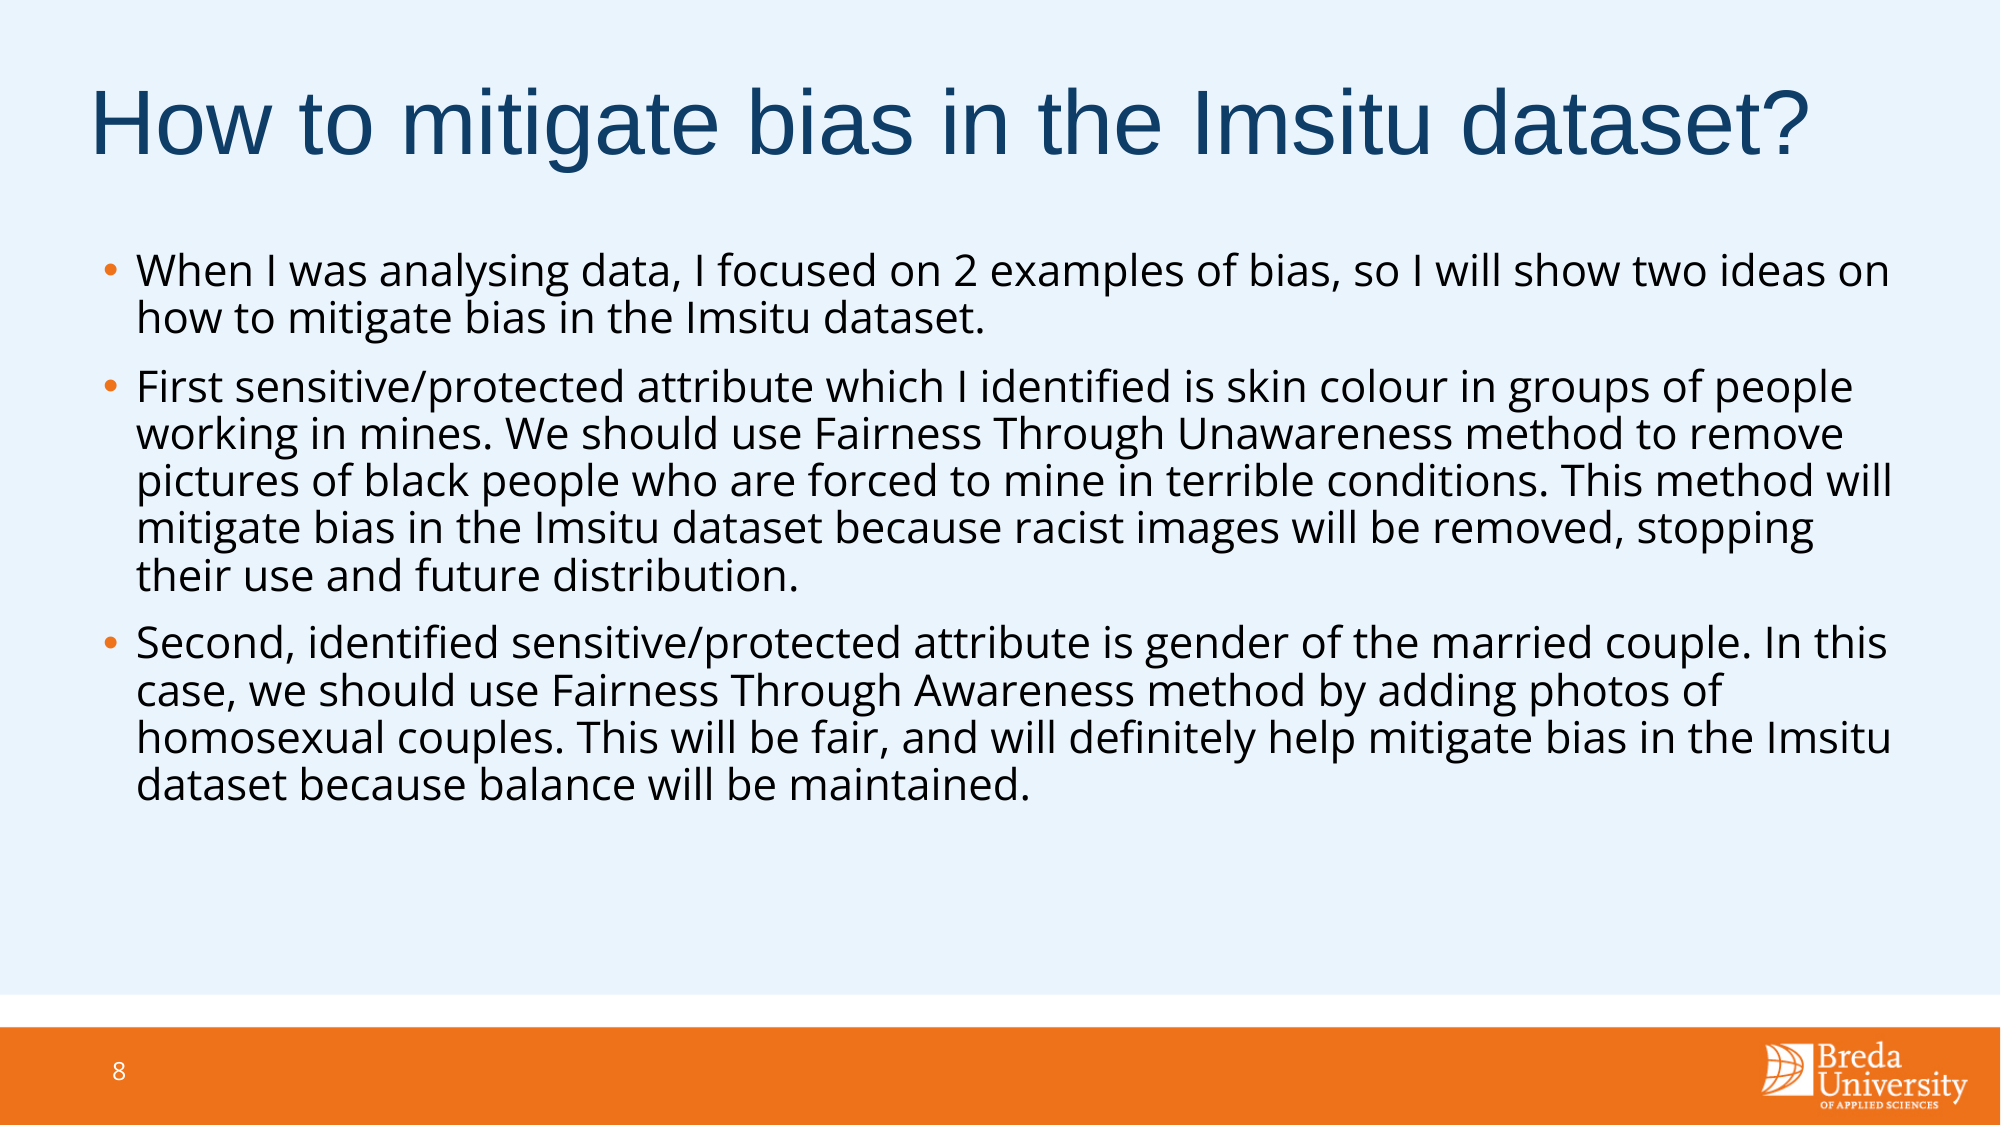

# How to mitigate bias in the Imsitu dataset?
When I was analysing data, I focused on 2 examples of bias, so I will show two ideas on how to mitigate bias in the Imsitu dataset.
First sensitive/protected attribute which I identified is skin colour in groups of people working in mines. We should use Fairness Through Unawareness method to remove pictures of black people who are forced to mine in terrible conditions. This method will mitigate bias in the Imsitu dataset because racist images will be removed, stopping their use and future distribution.
Second, identified sensitive/protected attribute is gender of the married couple. In this case, we should use Fairness Through Awareness method by adding photos of homosexual couples. This will be fair, and will definitely help mitigate bias in the Imsitu dataset because balance will be maintained.

8